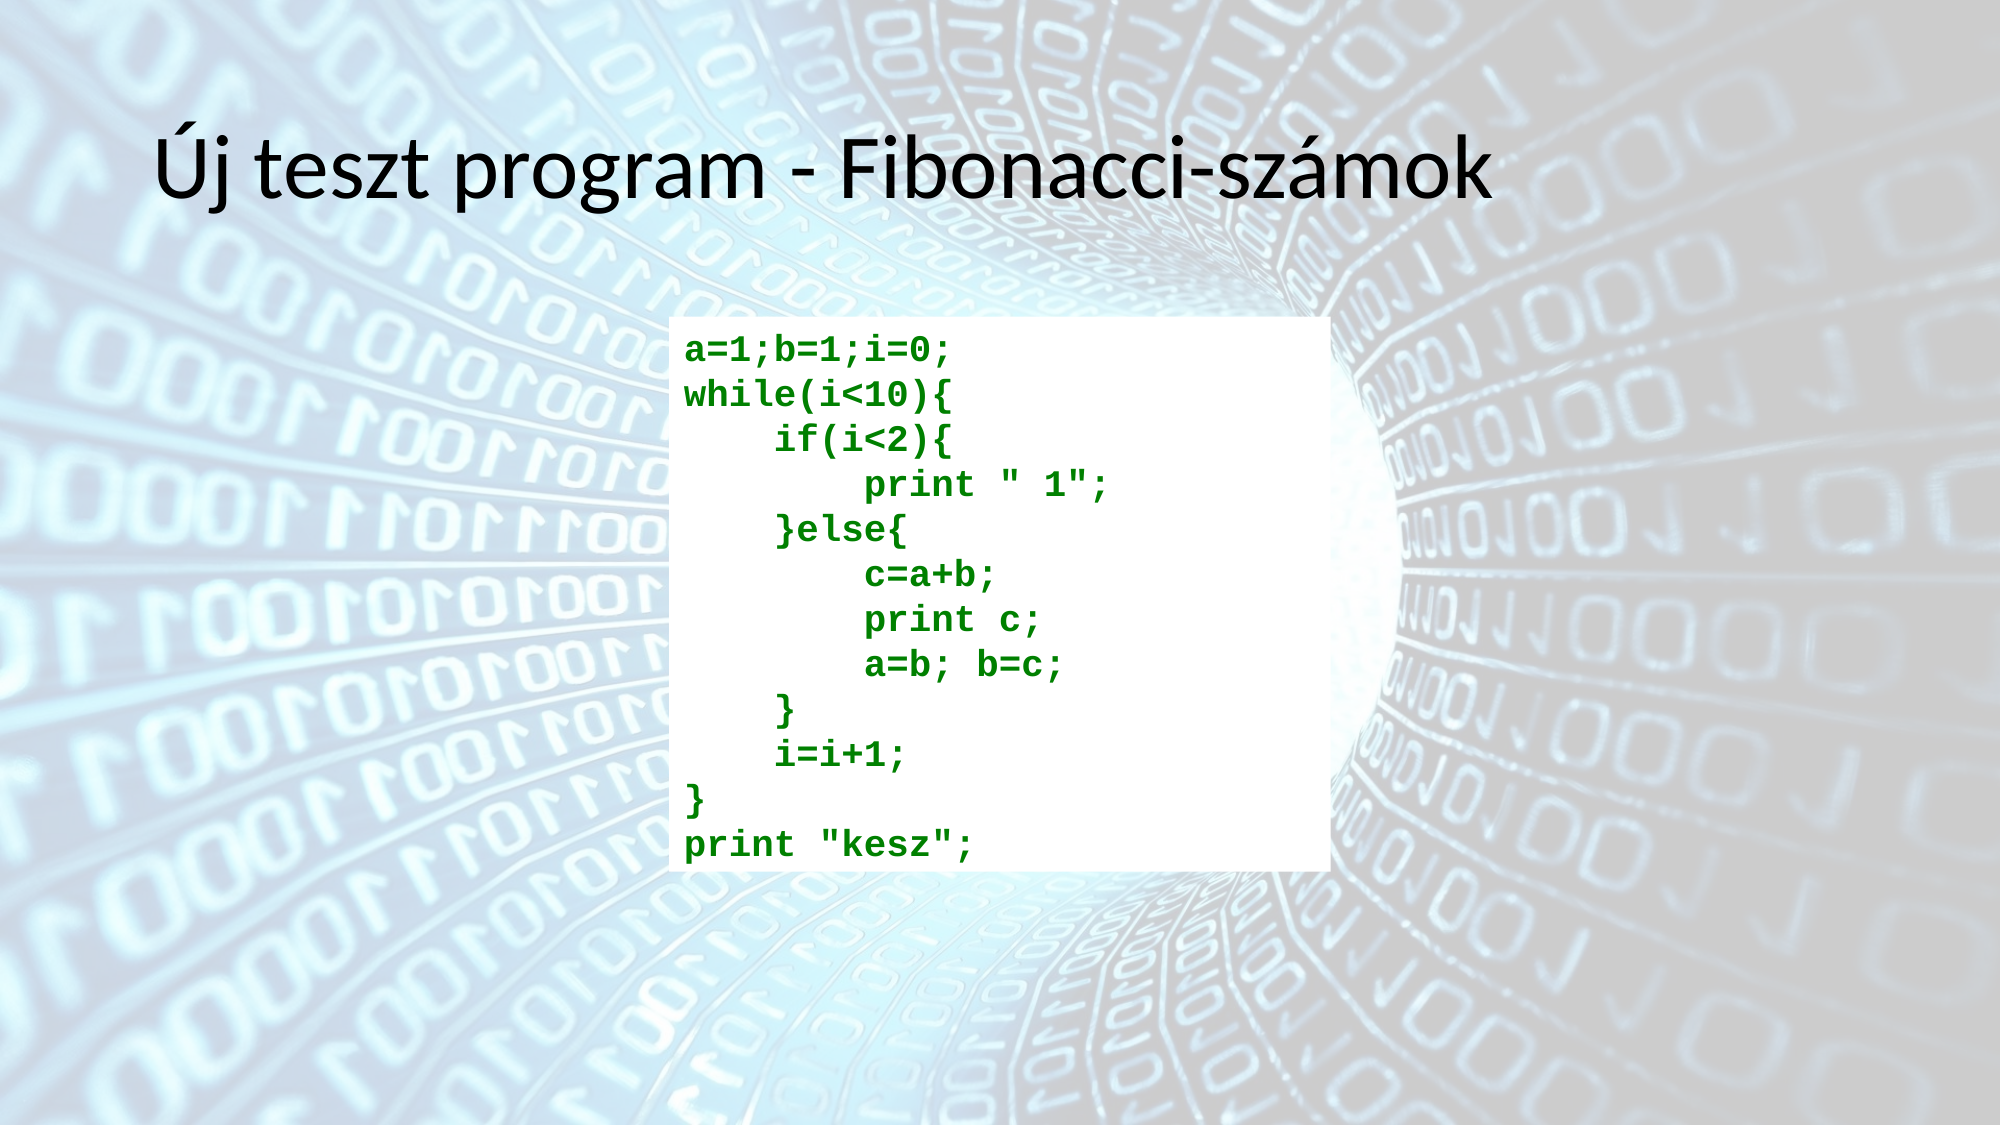

# Új teszt program - Fibonacci-számok
a=1;b=1;i=0;
while(i<10){
    if(i<2){
        print " 1";
    }else{
        c=a+b;
        print c;
        a=b; b=c;
    }
    i=i+1;
}
print "kesz";